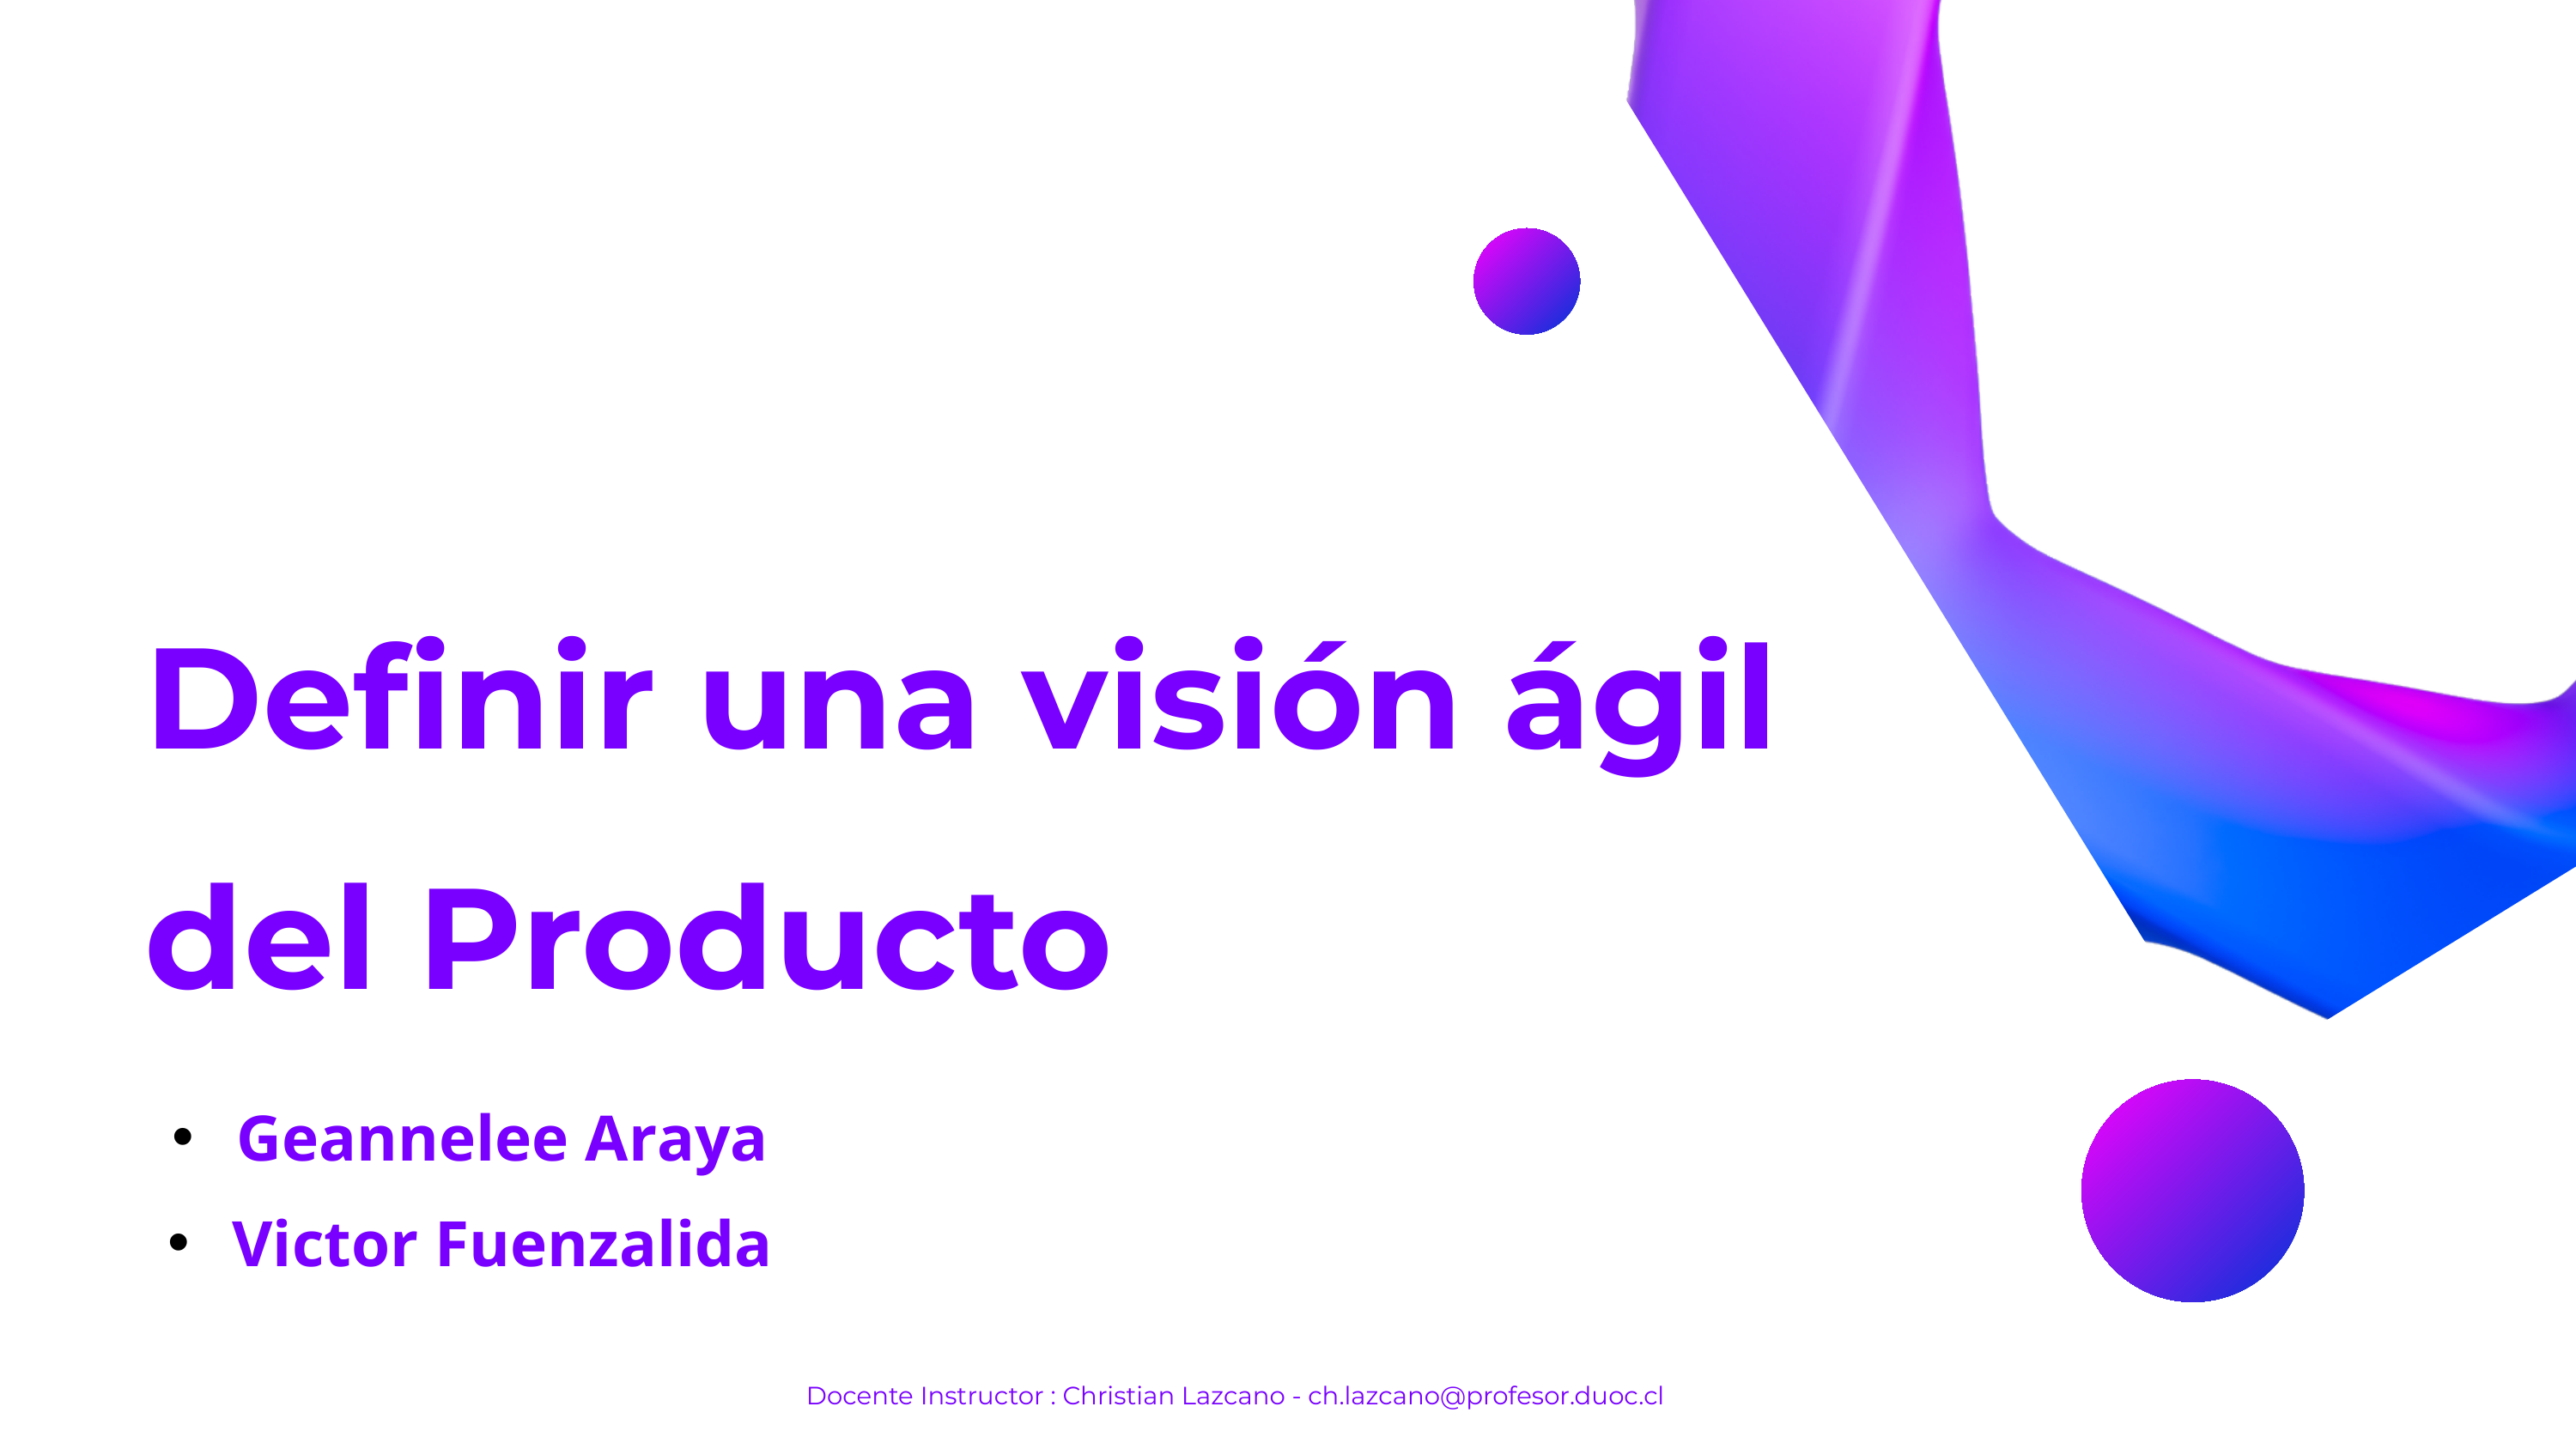

Definir una visión ágil del Producto
Geannelee Araya
Victor Fuenzalida

Docente Instructor : Christian Lazcano - ch.lazcano@profesor.duoc.cl